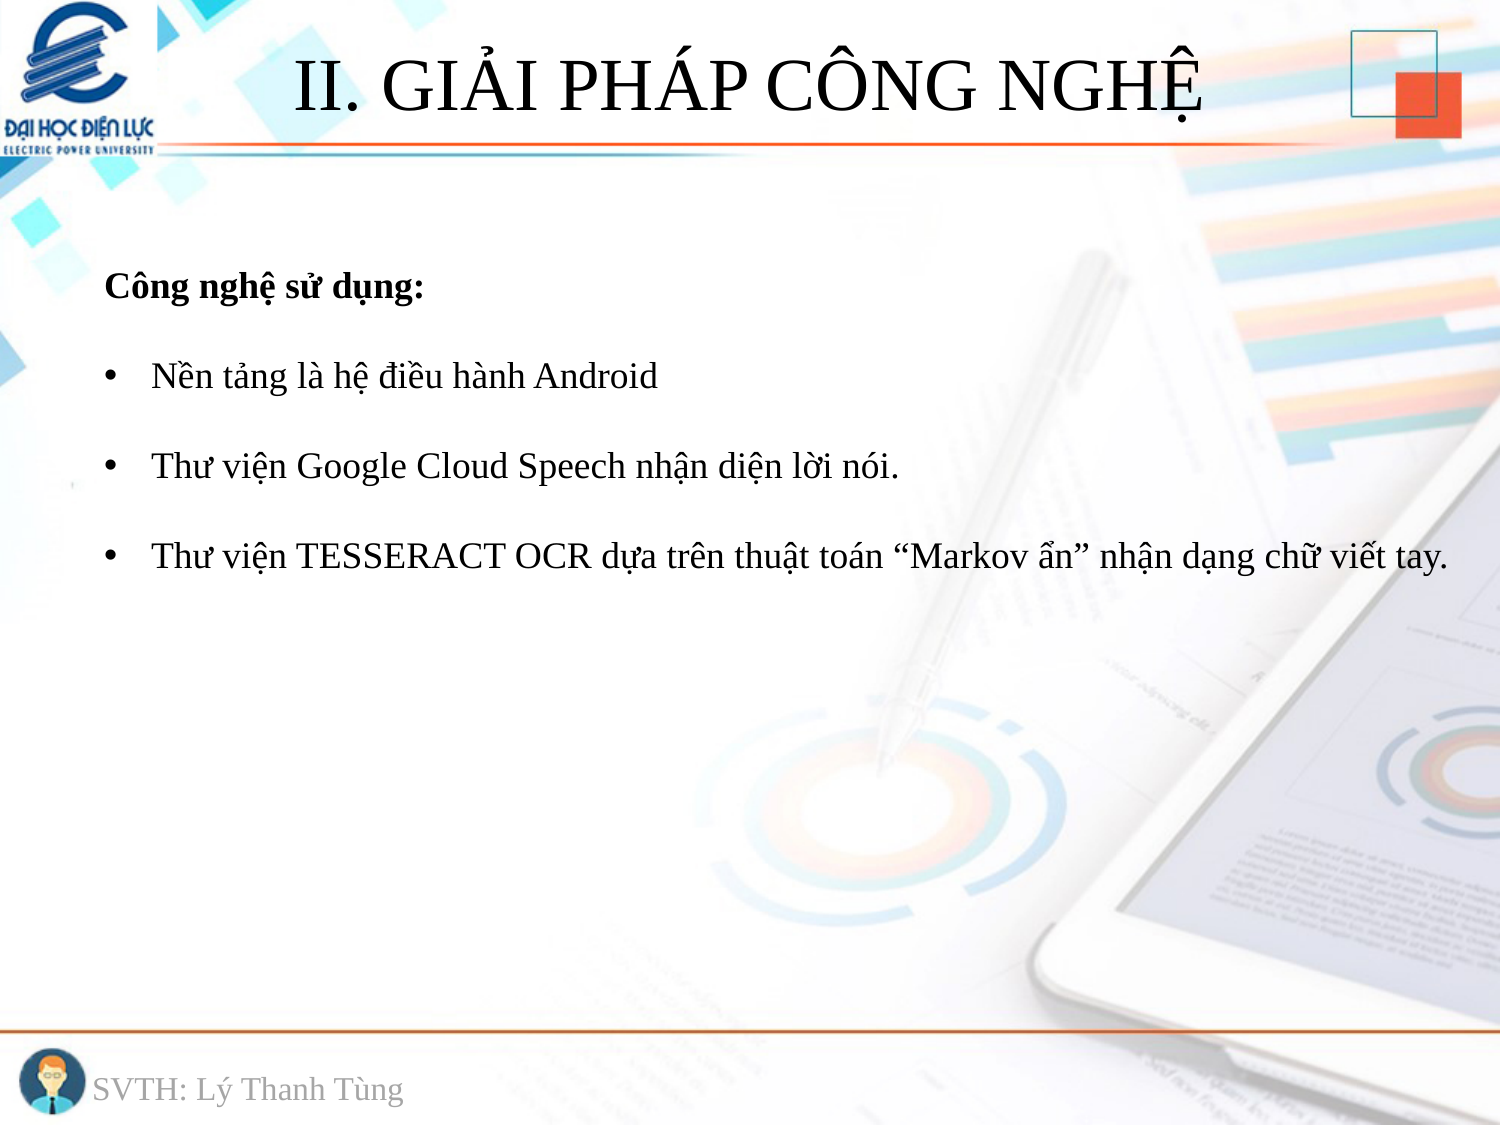

II. GIẢI PHÁP CÔNG NGHỆ

Công nghệ sử dụng:
Nền tảng là hệ điều hành Android
Thư viện Google Cloud Speech nhận diện lời nói.
Thư viện TESSERACT OCR dựa trên thuật toán “Markov ẩn” nhận dạng chữ viết tay.

SVTH: Lý Thanh Tùng